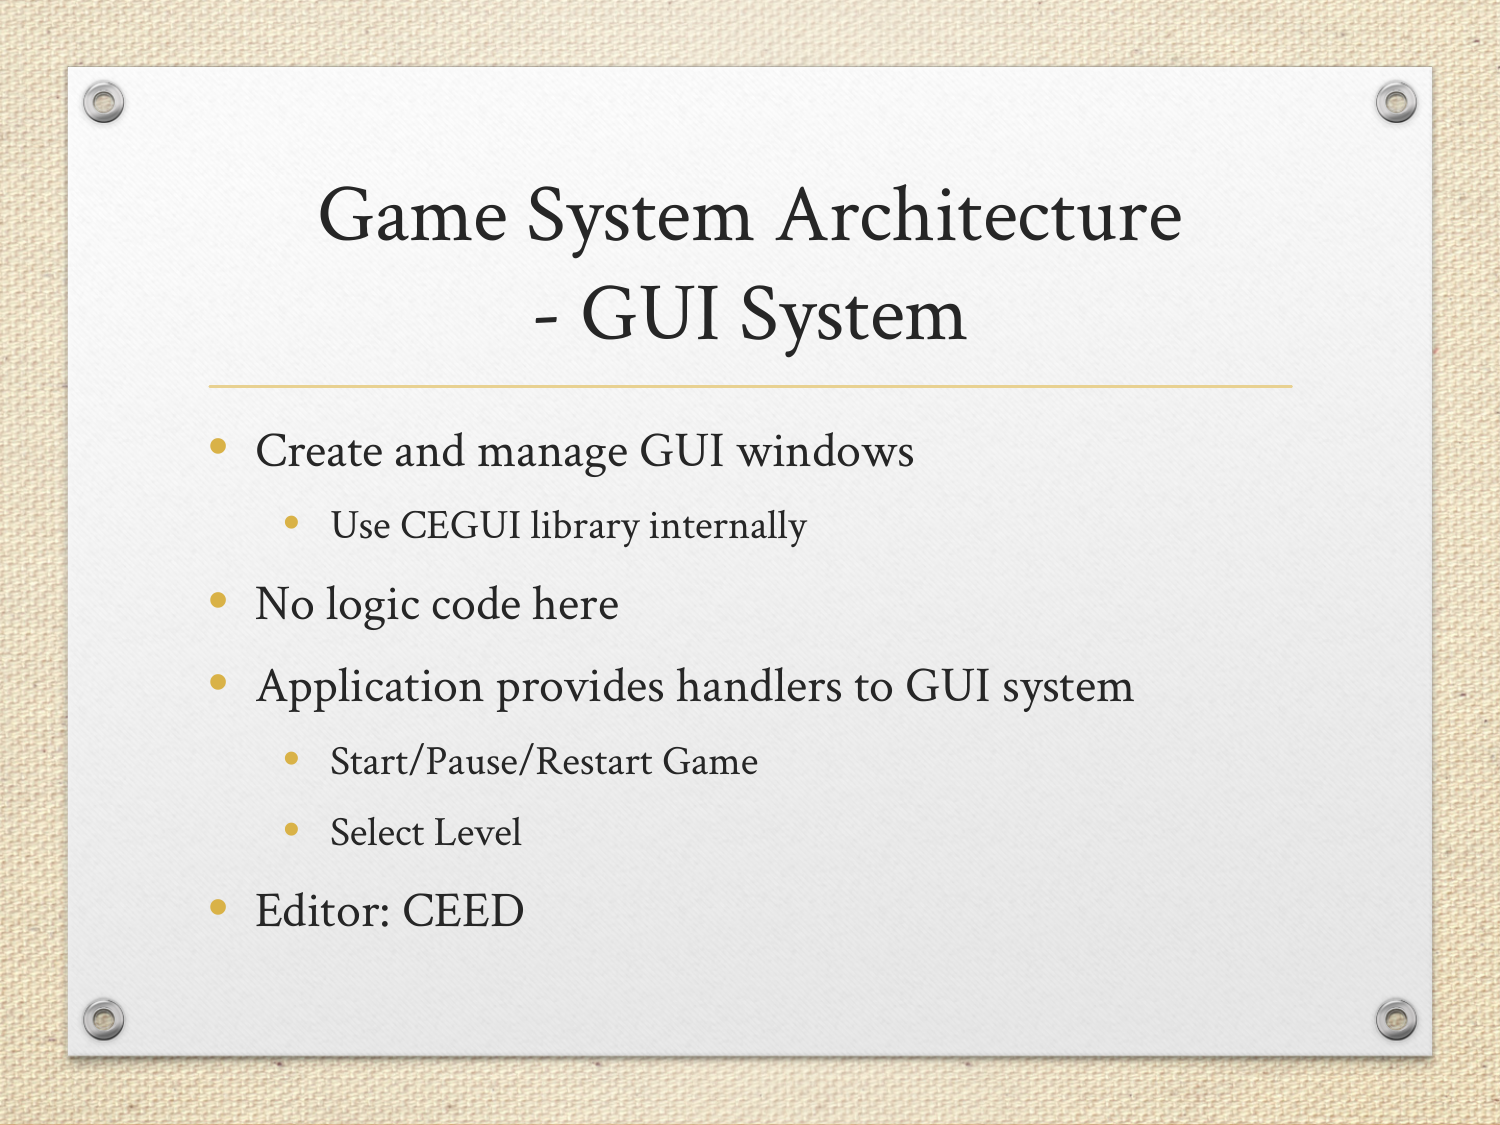

# Game System Architecture - GUI System
Create and manage GUI windows
Use CEGUI library internally
No logic code here
Application provides handlers to GUI system
Start/Pause/Restart Game
Select Level
Editor: CEED